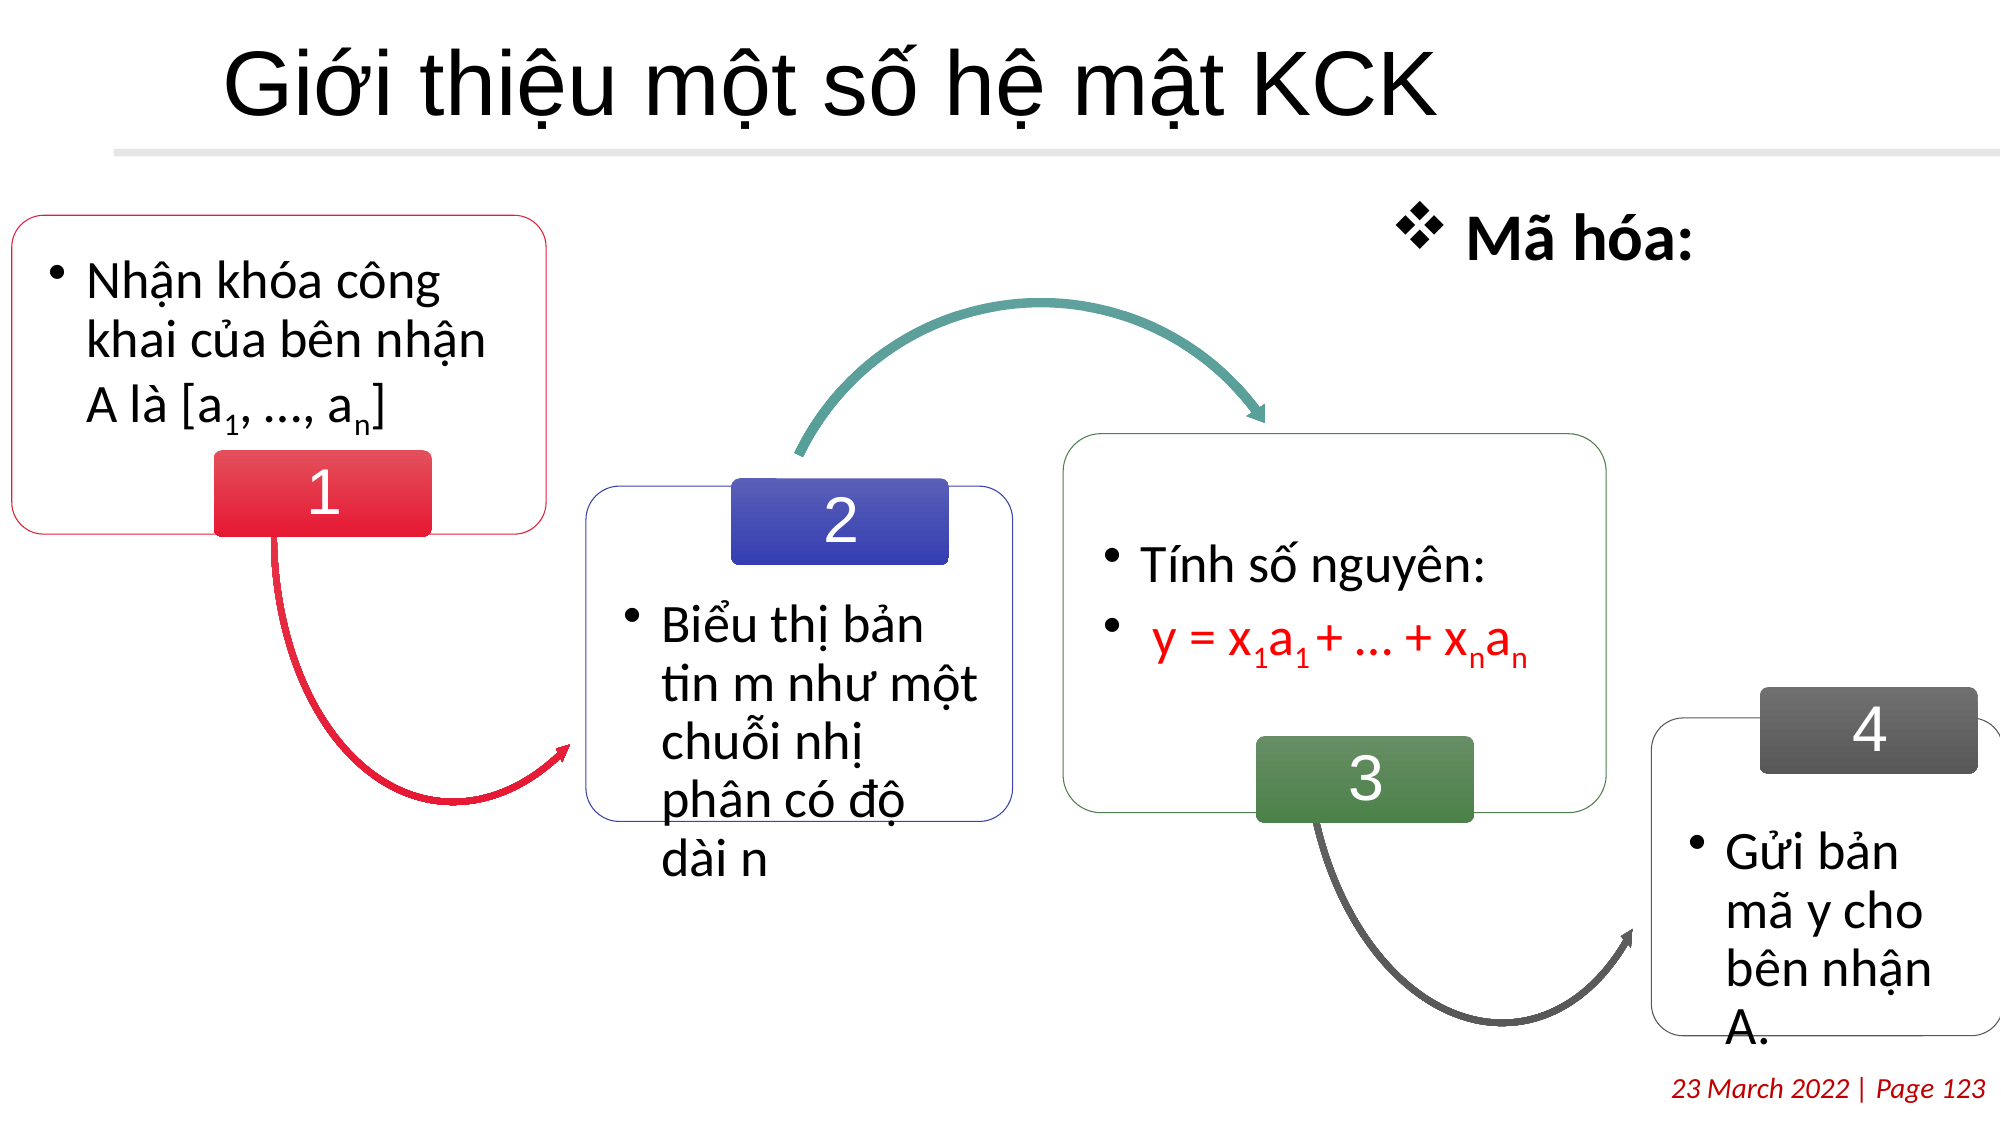

# Giới thiệu một số hệ mật KCK
Mã hóa:
Nhận khóa công khai của bên nhận A là [a1, …, an]
1
Biểu thị bản tin m như một chuỗi nhị phân có độ dài n
2

Tính số nguyên:
 y = x1a1 + … + xnan
3
Gửi bản mã y cho bên nhận A.
4